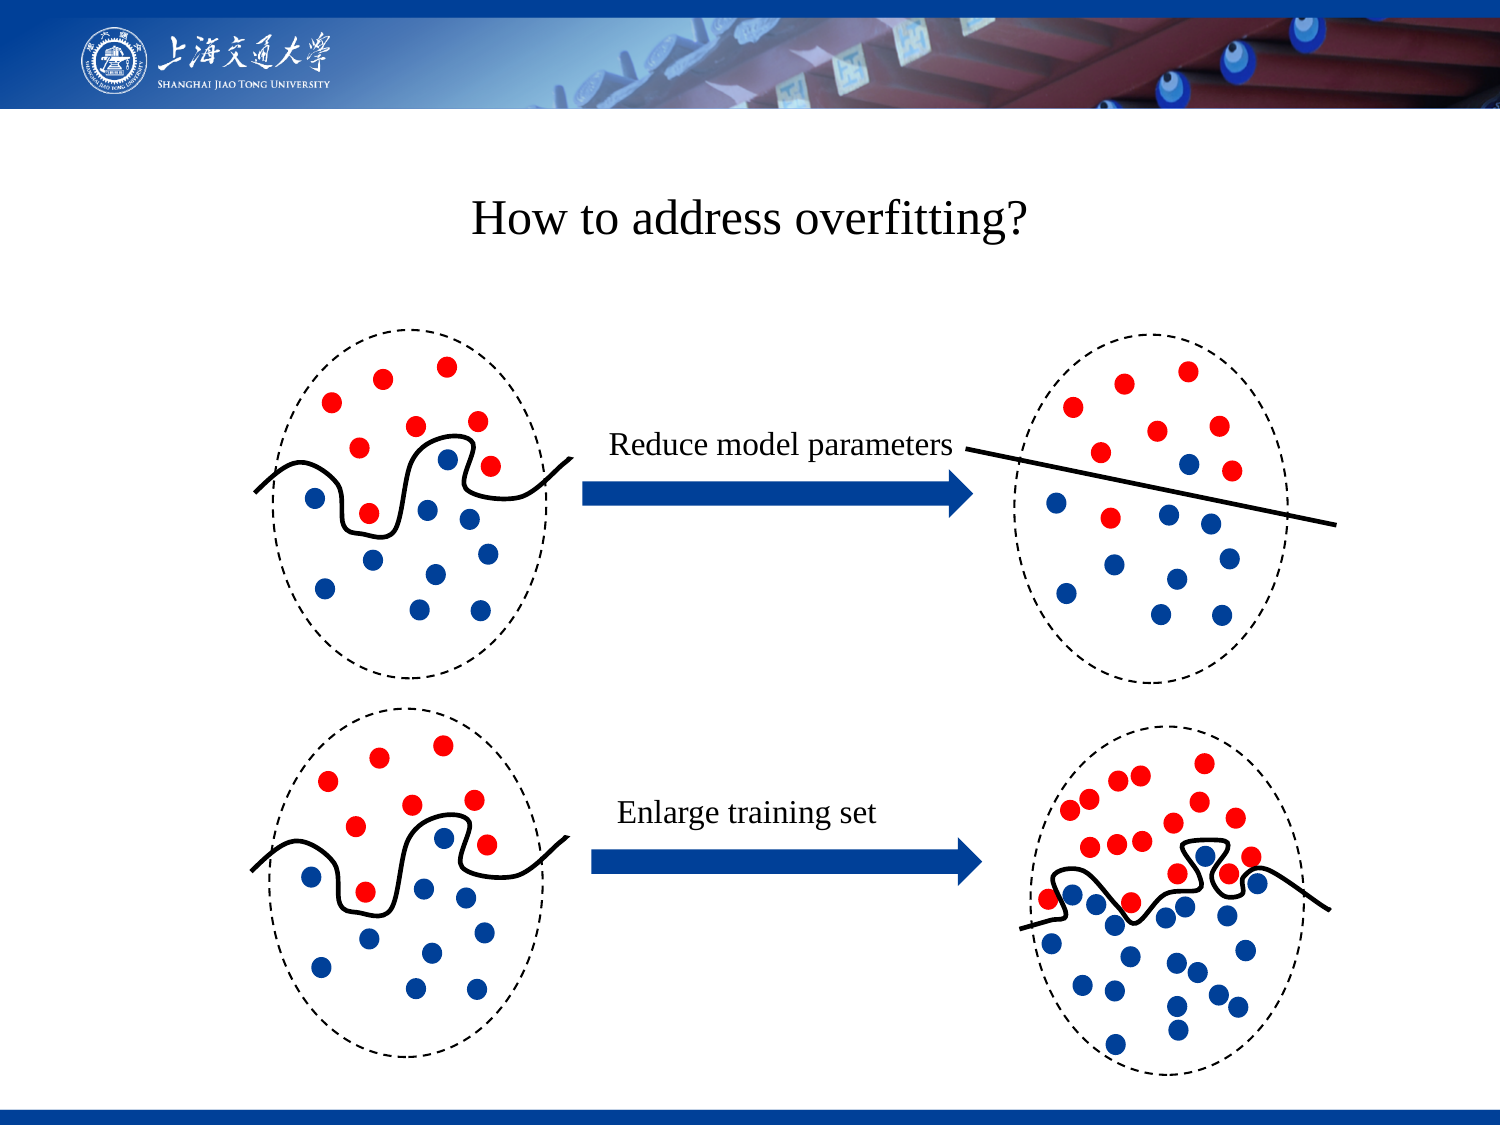

How to address overfitting?

Reduce model parameters

Enlarge training set